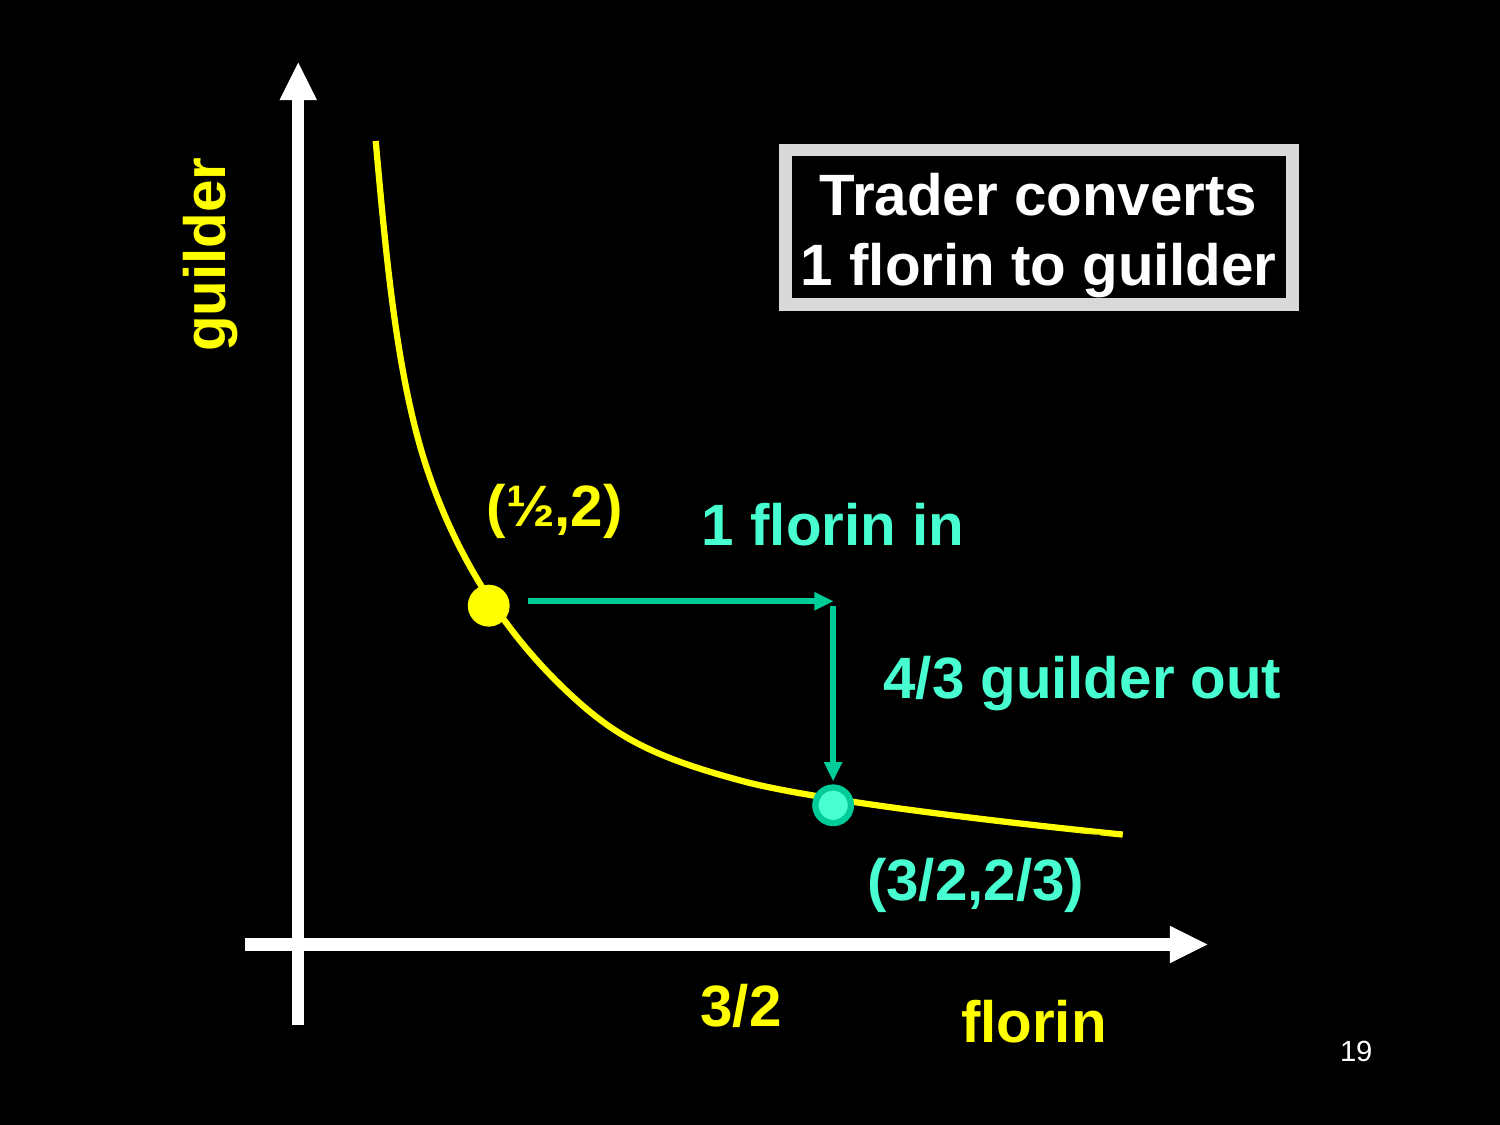

Trader converts 1 florin to guilder
guilder
(½,2)
1 florin in

4/3 guilder out

(3/2,2/3)
3/2
florin
19